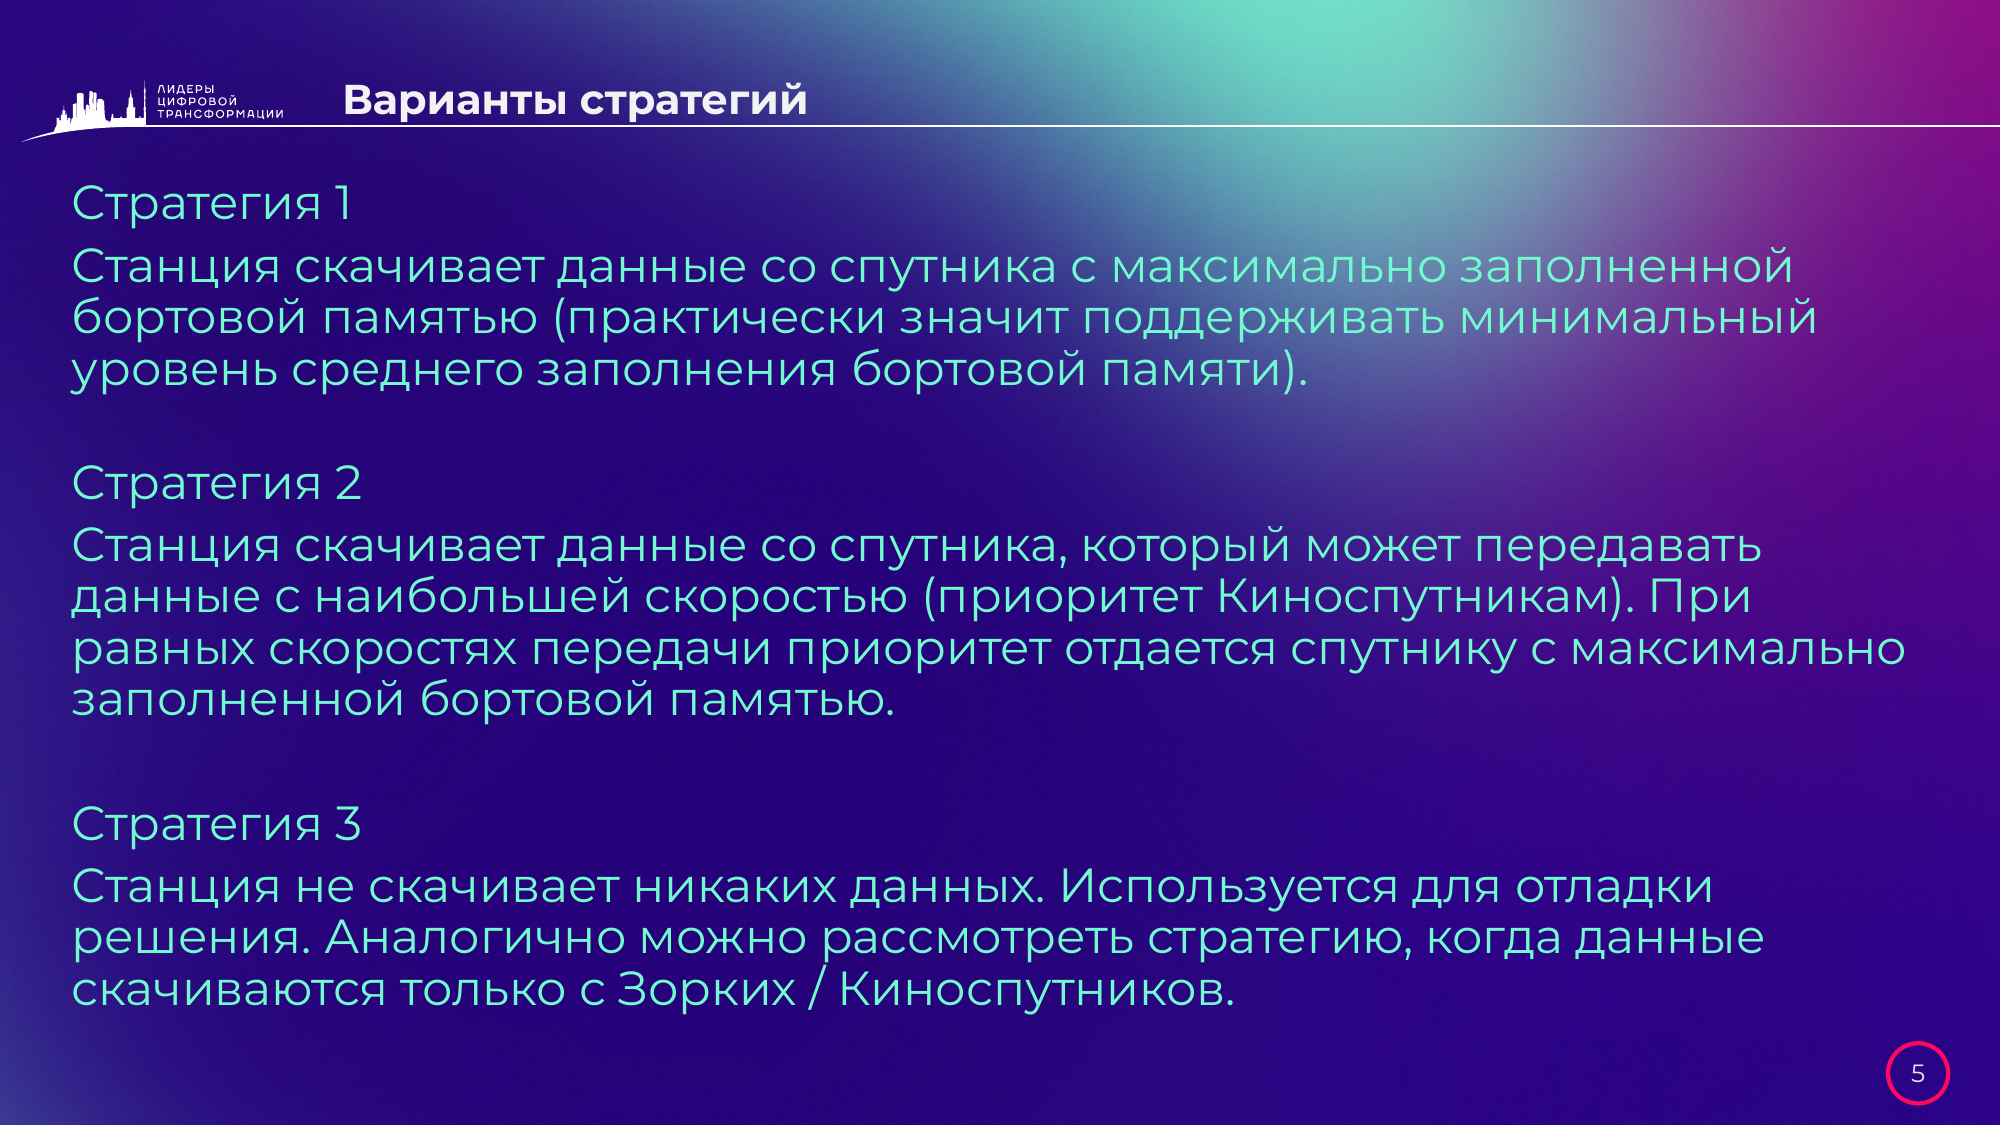

# Варианты стратегий
Стратегия 1
Станция скачивает данные со спутника с максимально заполненной бортовой памятью (практически значит поддерживать минимальный уровень среднего заполнения бортовой памяти).
Стратегия 2
Станция скачивает данные со спутника, который может передавать данные с наибольшей скоростью (приоритет Киноспутникам). При равных скоростях передачи приоритет отдается спутнику с максимально заполненной бортовой памятью.

Стратегия 3
Станция не скачивает никаких данных. Используется для отладки решения. Аналогично можно рассмотреть стратегию, когда данные скачиваются только с Зорких / Киноспутников.
5